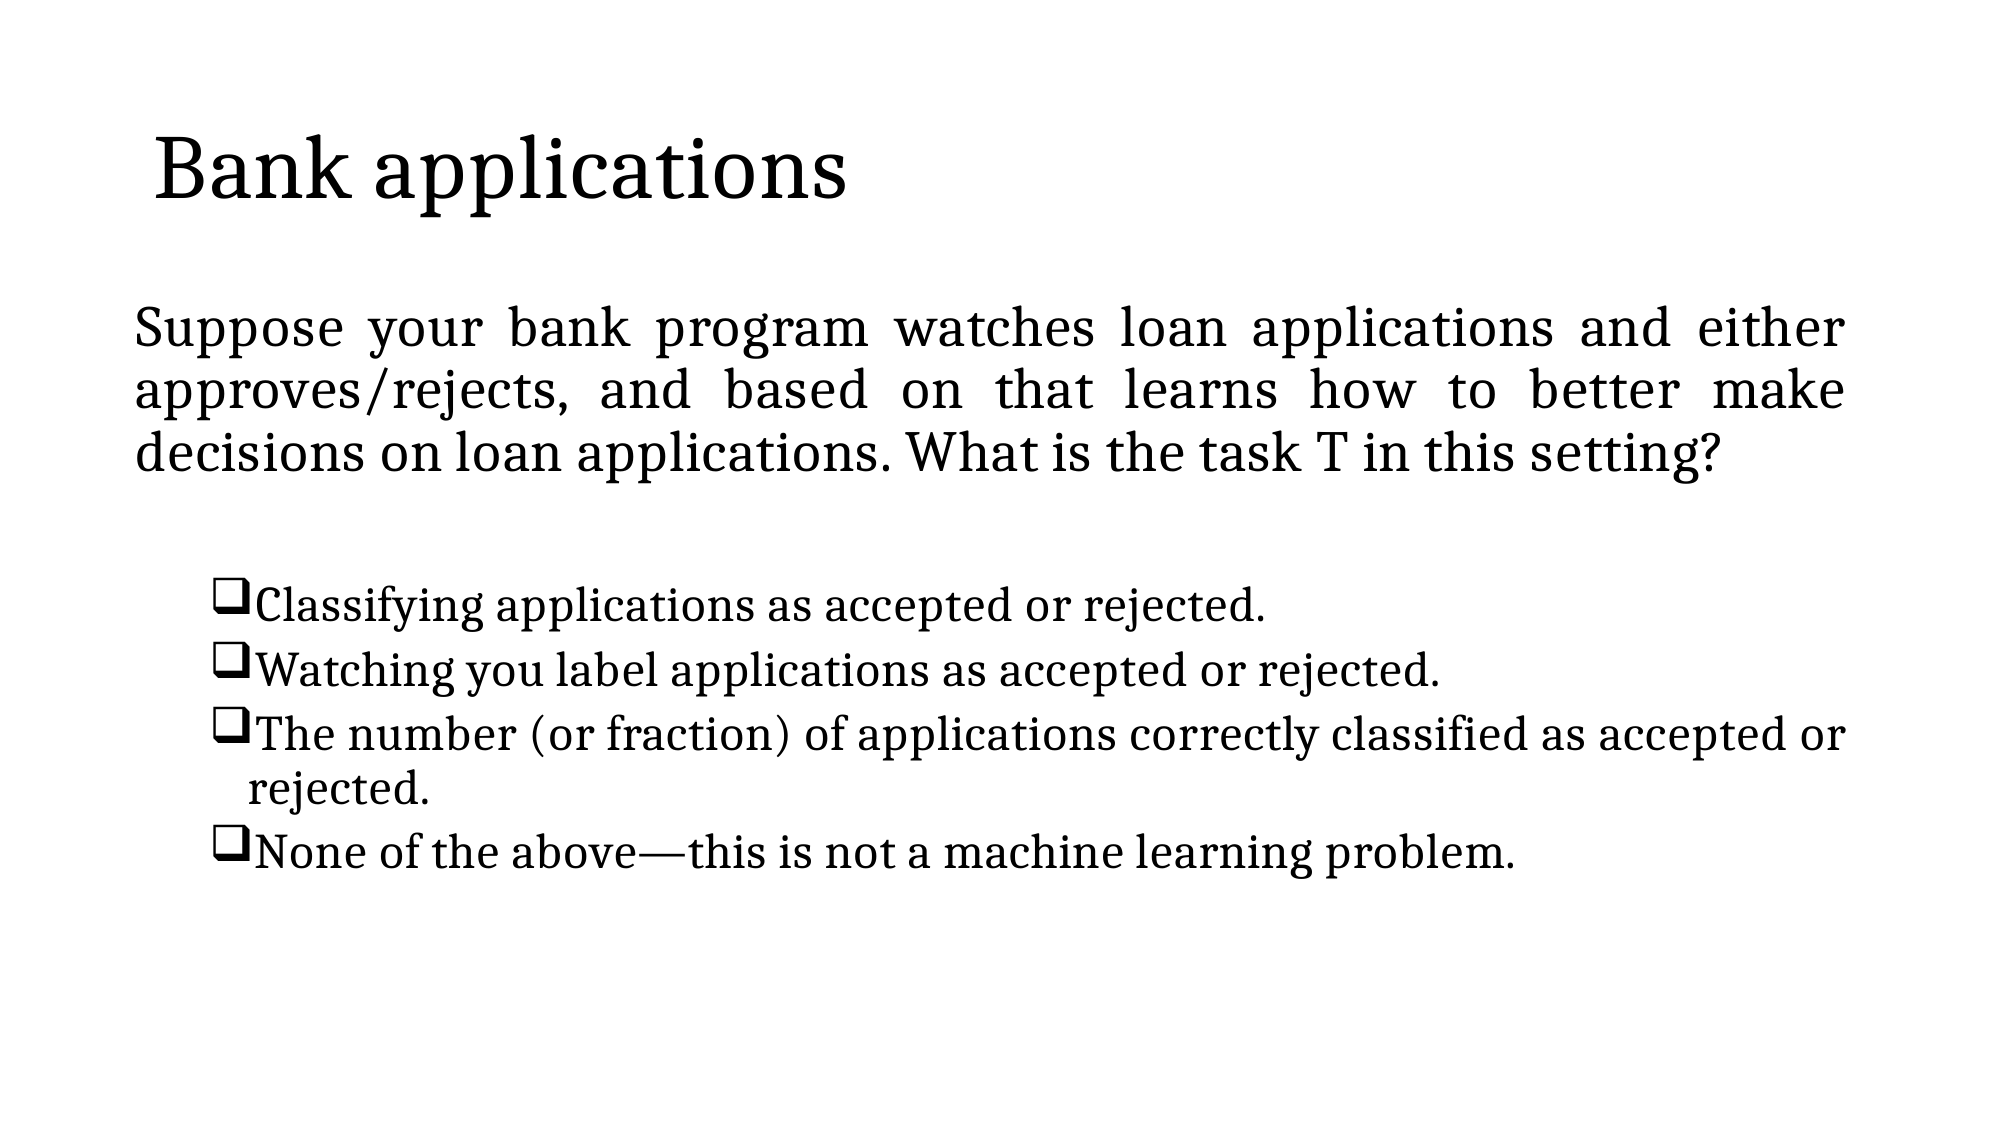

# Bank applications
Suppose your bank program watches loan applications and either approves/rejects, and based on that learns how to better make decisions on loan applications. What is the task T in this setting?

Classifying applications as accepted or rejected.
Watching you label applications as accepted or rejected.
The number (or fraction) of applications correctly classified as accepted or rejected.
None of the above—this is not a machine learning problem.